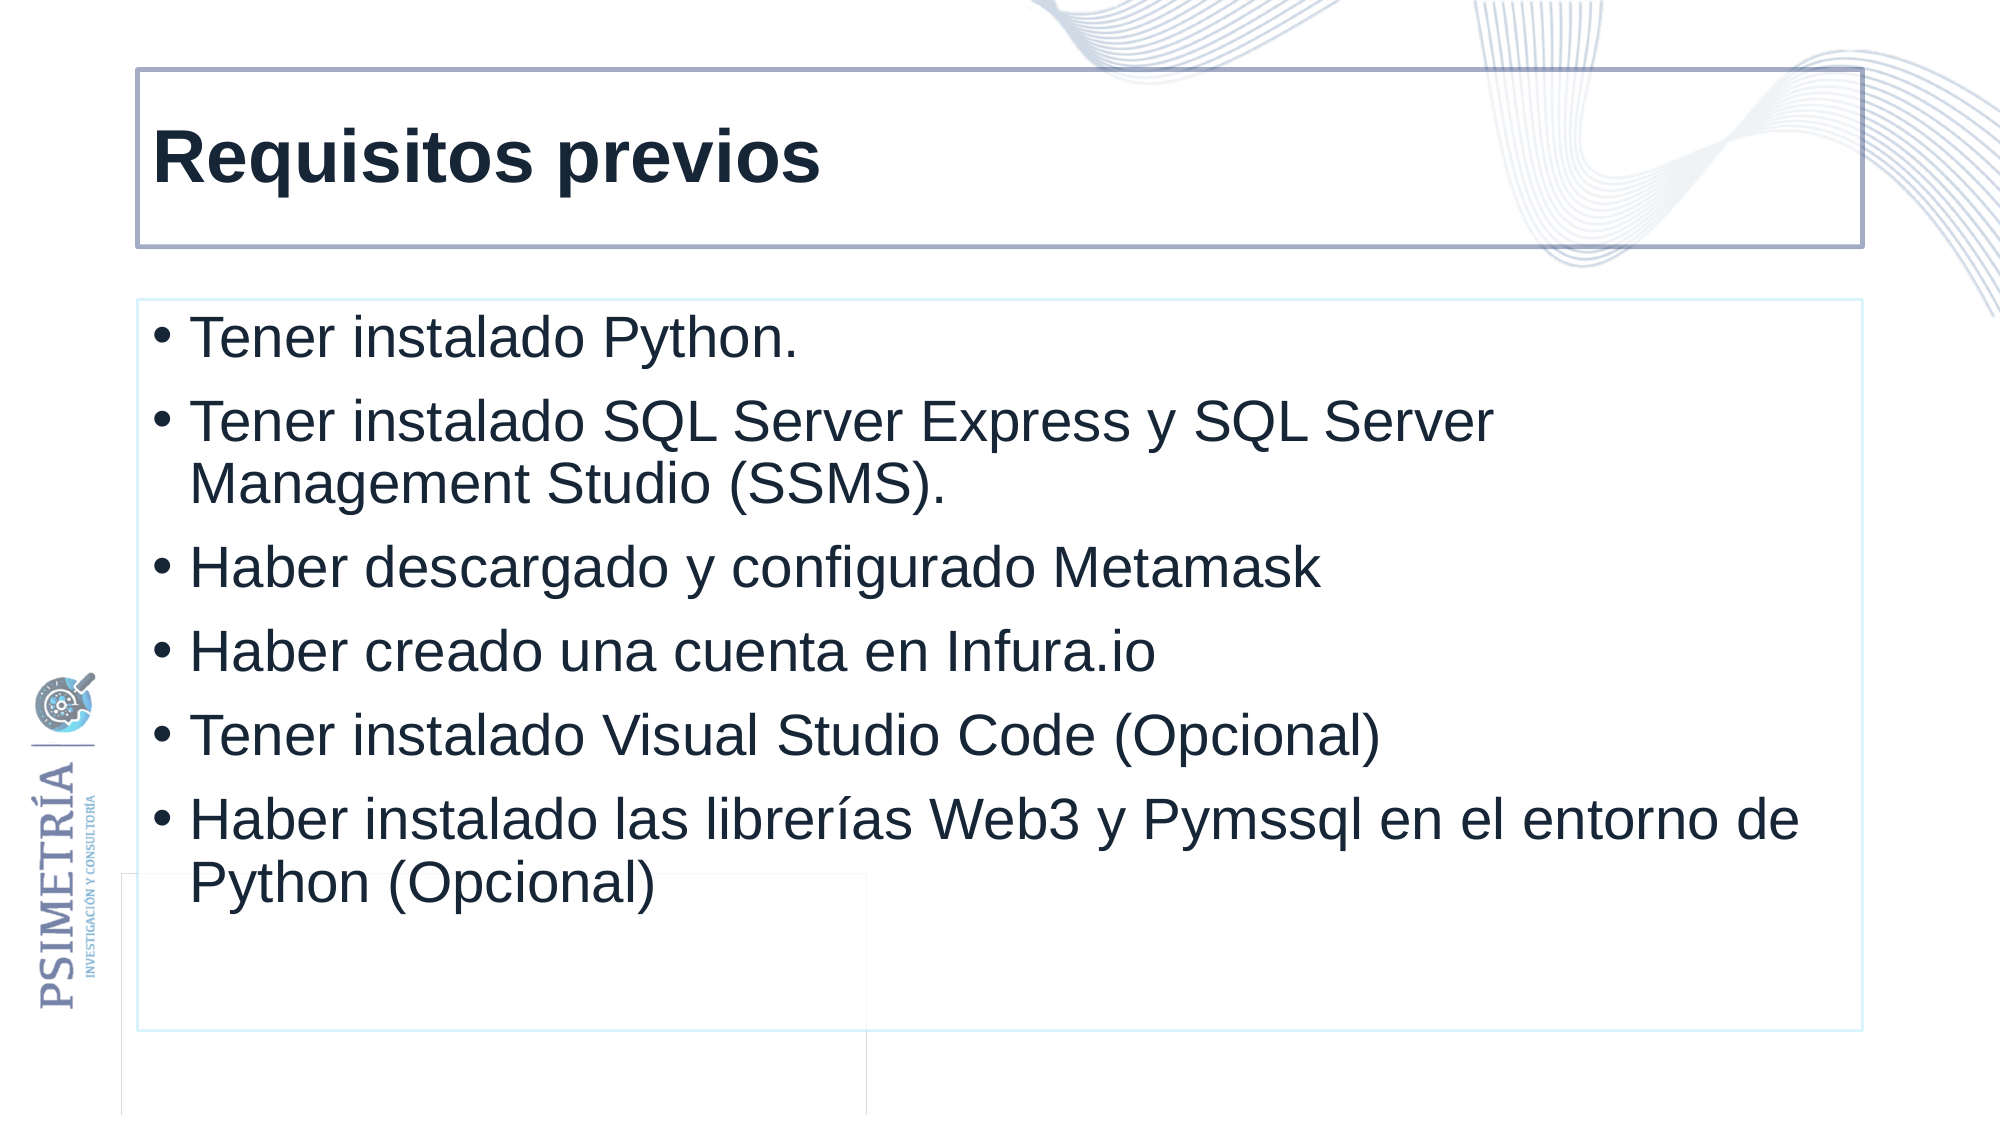

# Requisitos previos
Tener instalado Python.
Tener instalado SQL Server Express y SQL Server Management Studio (SSMS).
Haber descargado y configurado Metamask
Haber creado una cuenta en Infura.io
Tener instalado Visual Studio Code (Opcional)
Haber instalado las librerías Web3 y Pymssql en el entorno de Python (Opcional)